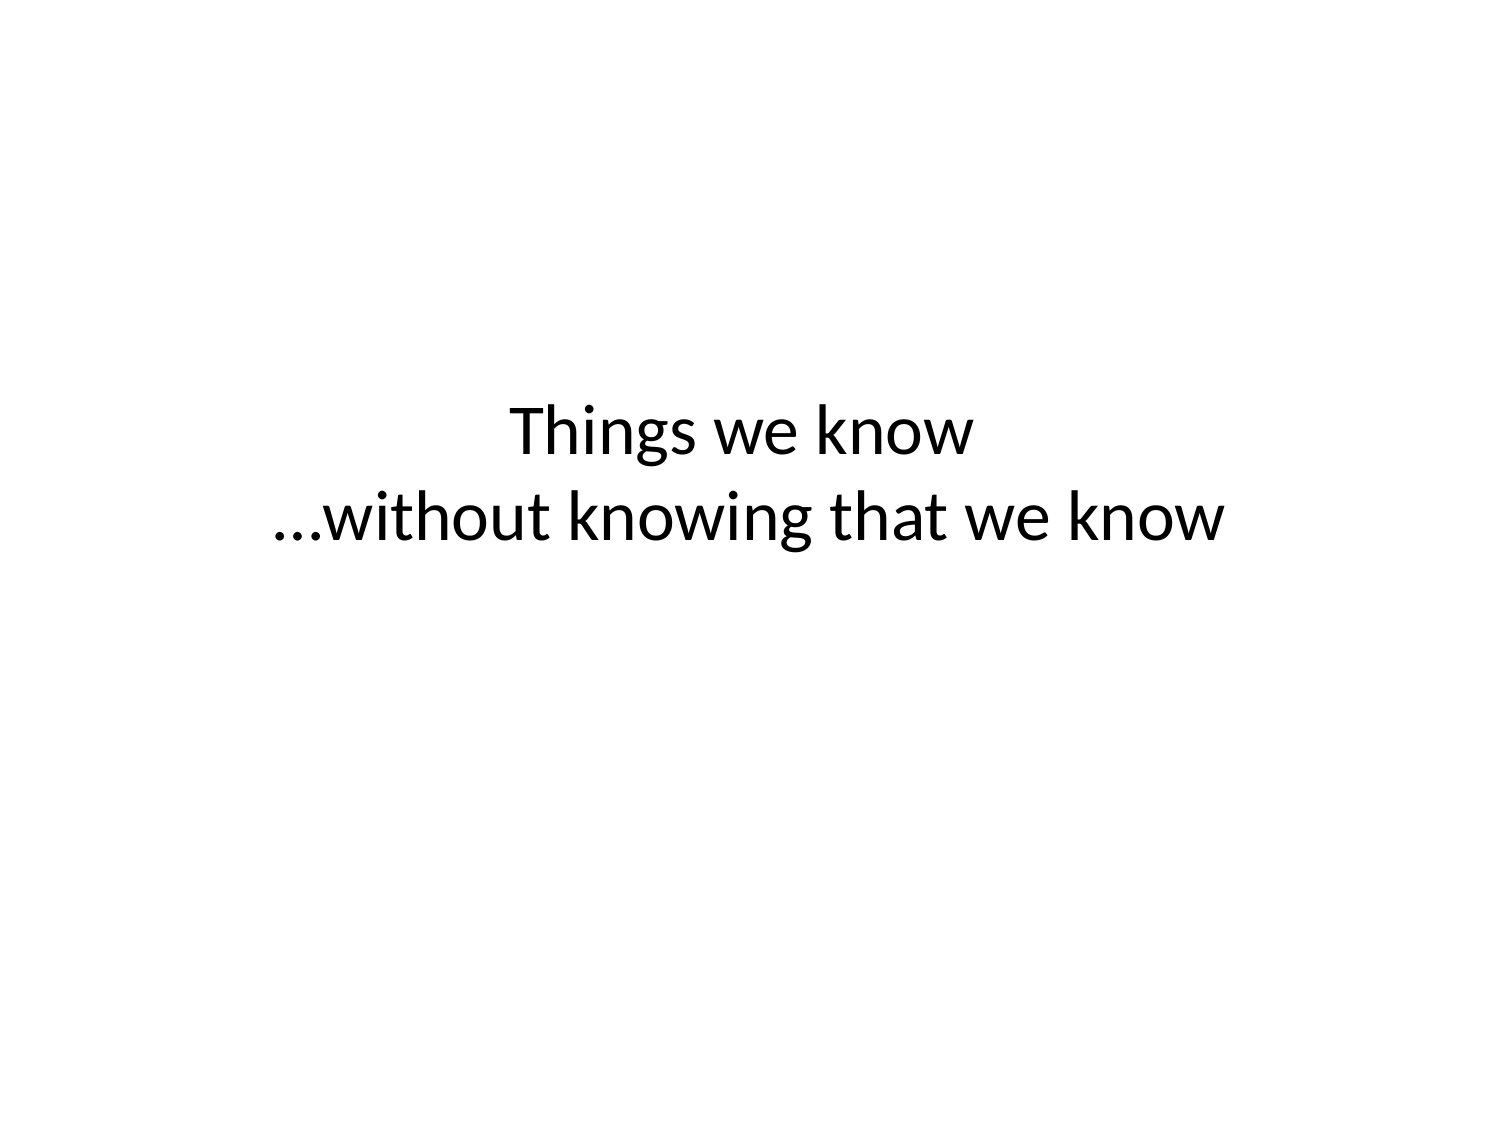

# Things we know …without knowing that we know